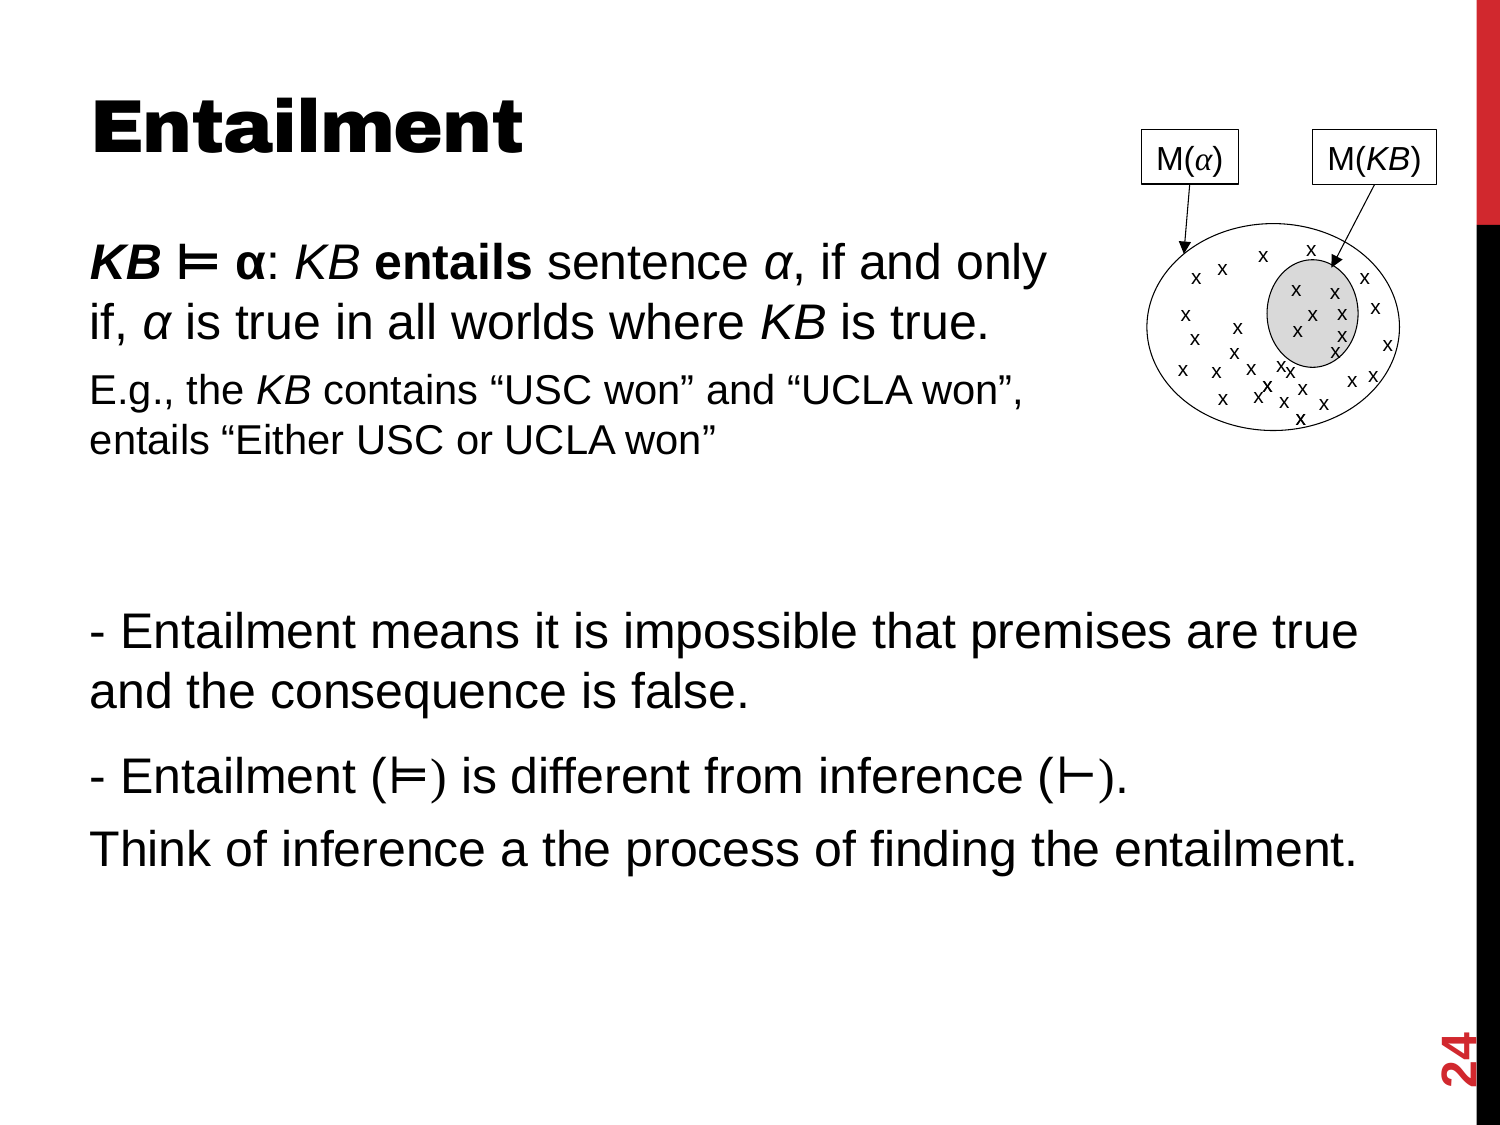

# Entailment
M(α)
M(KB)

x
x
x
x
x

x
x
x
x
x
x
x
x
x
x
x
x
x
x
x
x
x
x
x
x
x
x
x
x
x
x
x
x
x
KB ⊨ α: KB entails sentence α, if and only if, α is true in all worlds where KB is true.
E.g., the KB contains “USC won” and “UCLA won”, entails “Either USC or UCLA won”
- Entailment means it is impossible that premises are true and the consequence is false.
- Entailment (⊨) is different from inference (⊢).
Think of inference a the process of finding the entailment.
24